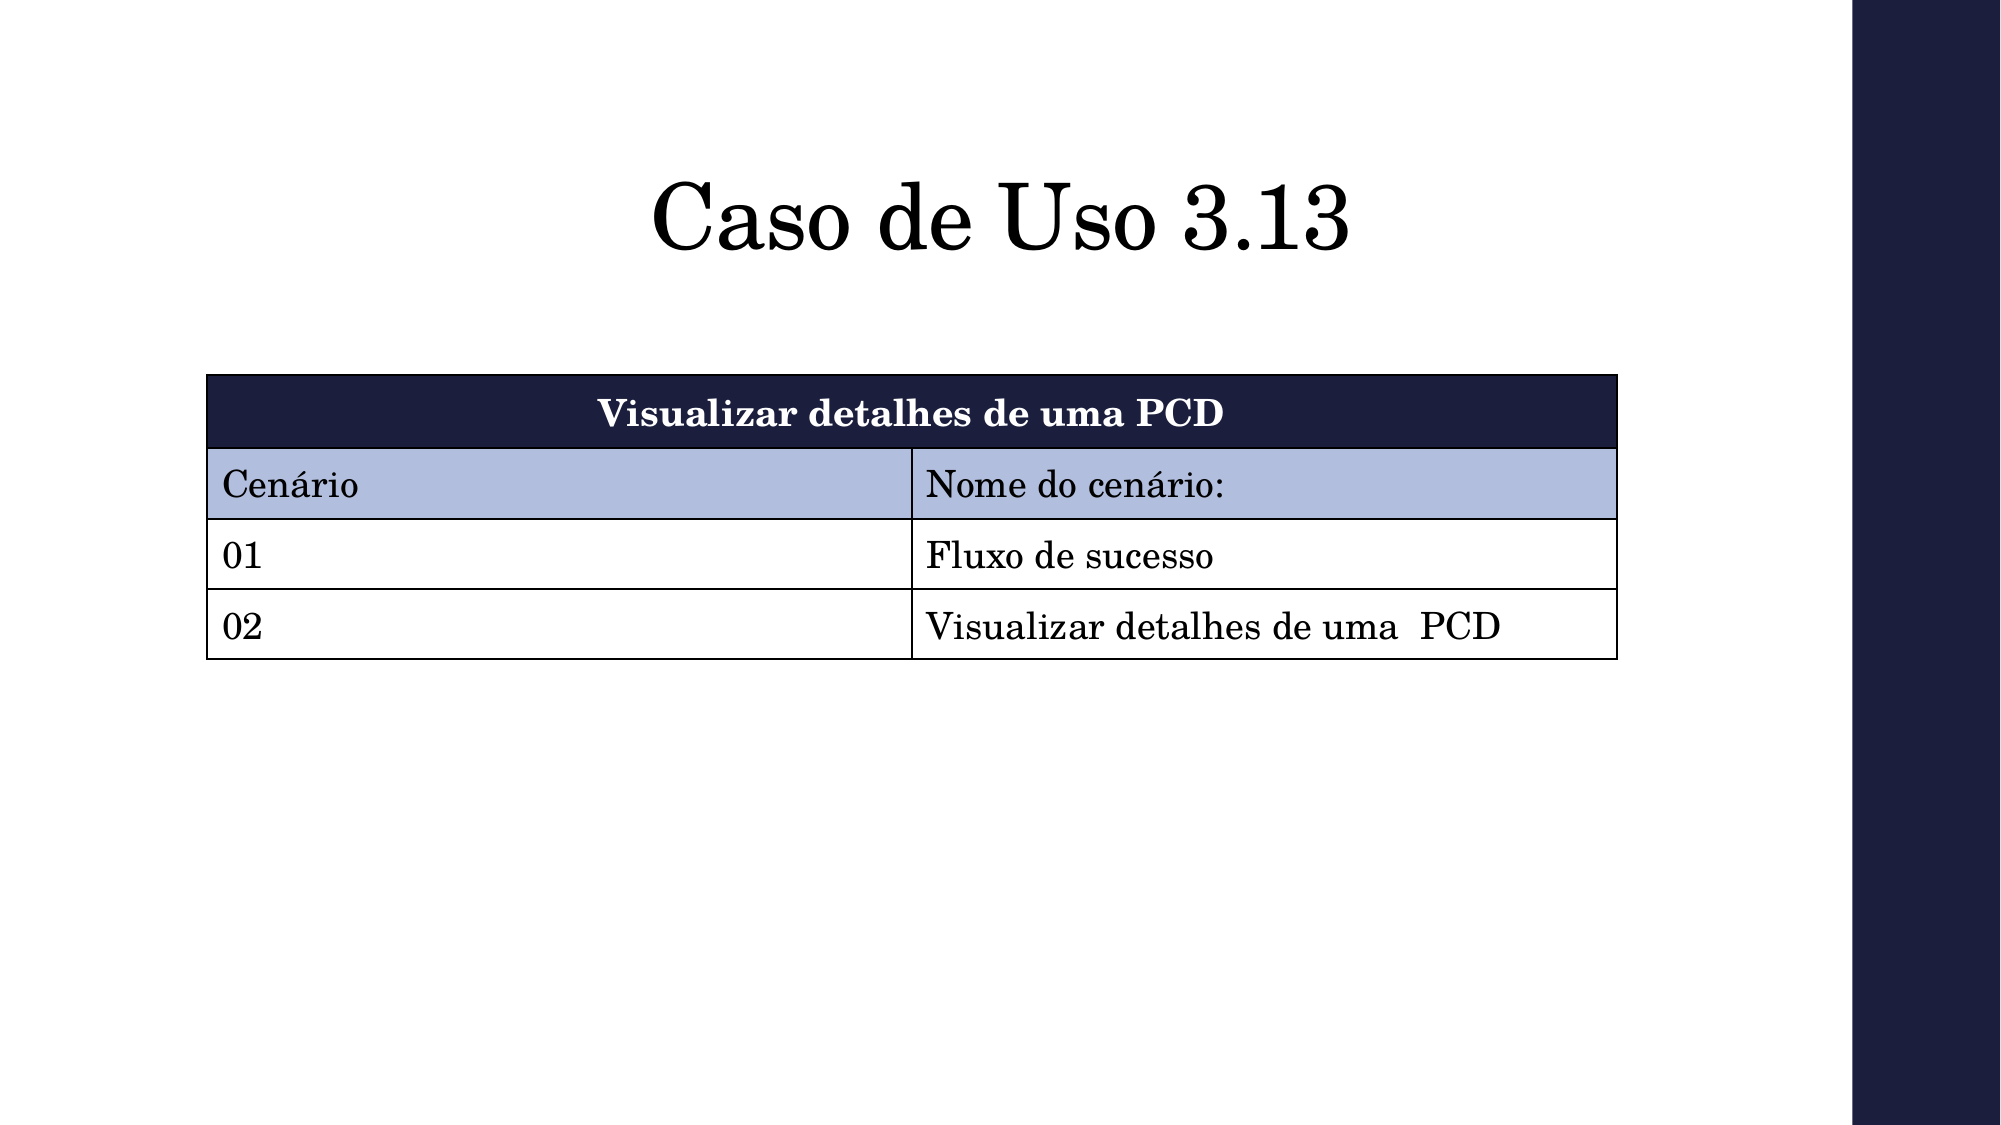

# Caso de Uso 3.13
| Visualizar detalhes de uma PCD |  |
| --- | --- |
| Cenário | Nome do cenário: |
| 01 | Fluxo de sucesso |
| 02 | Visualizar detalhes de uma PCD |